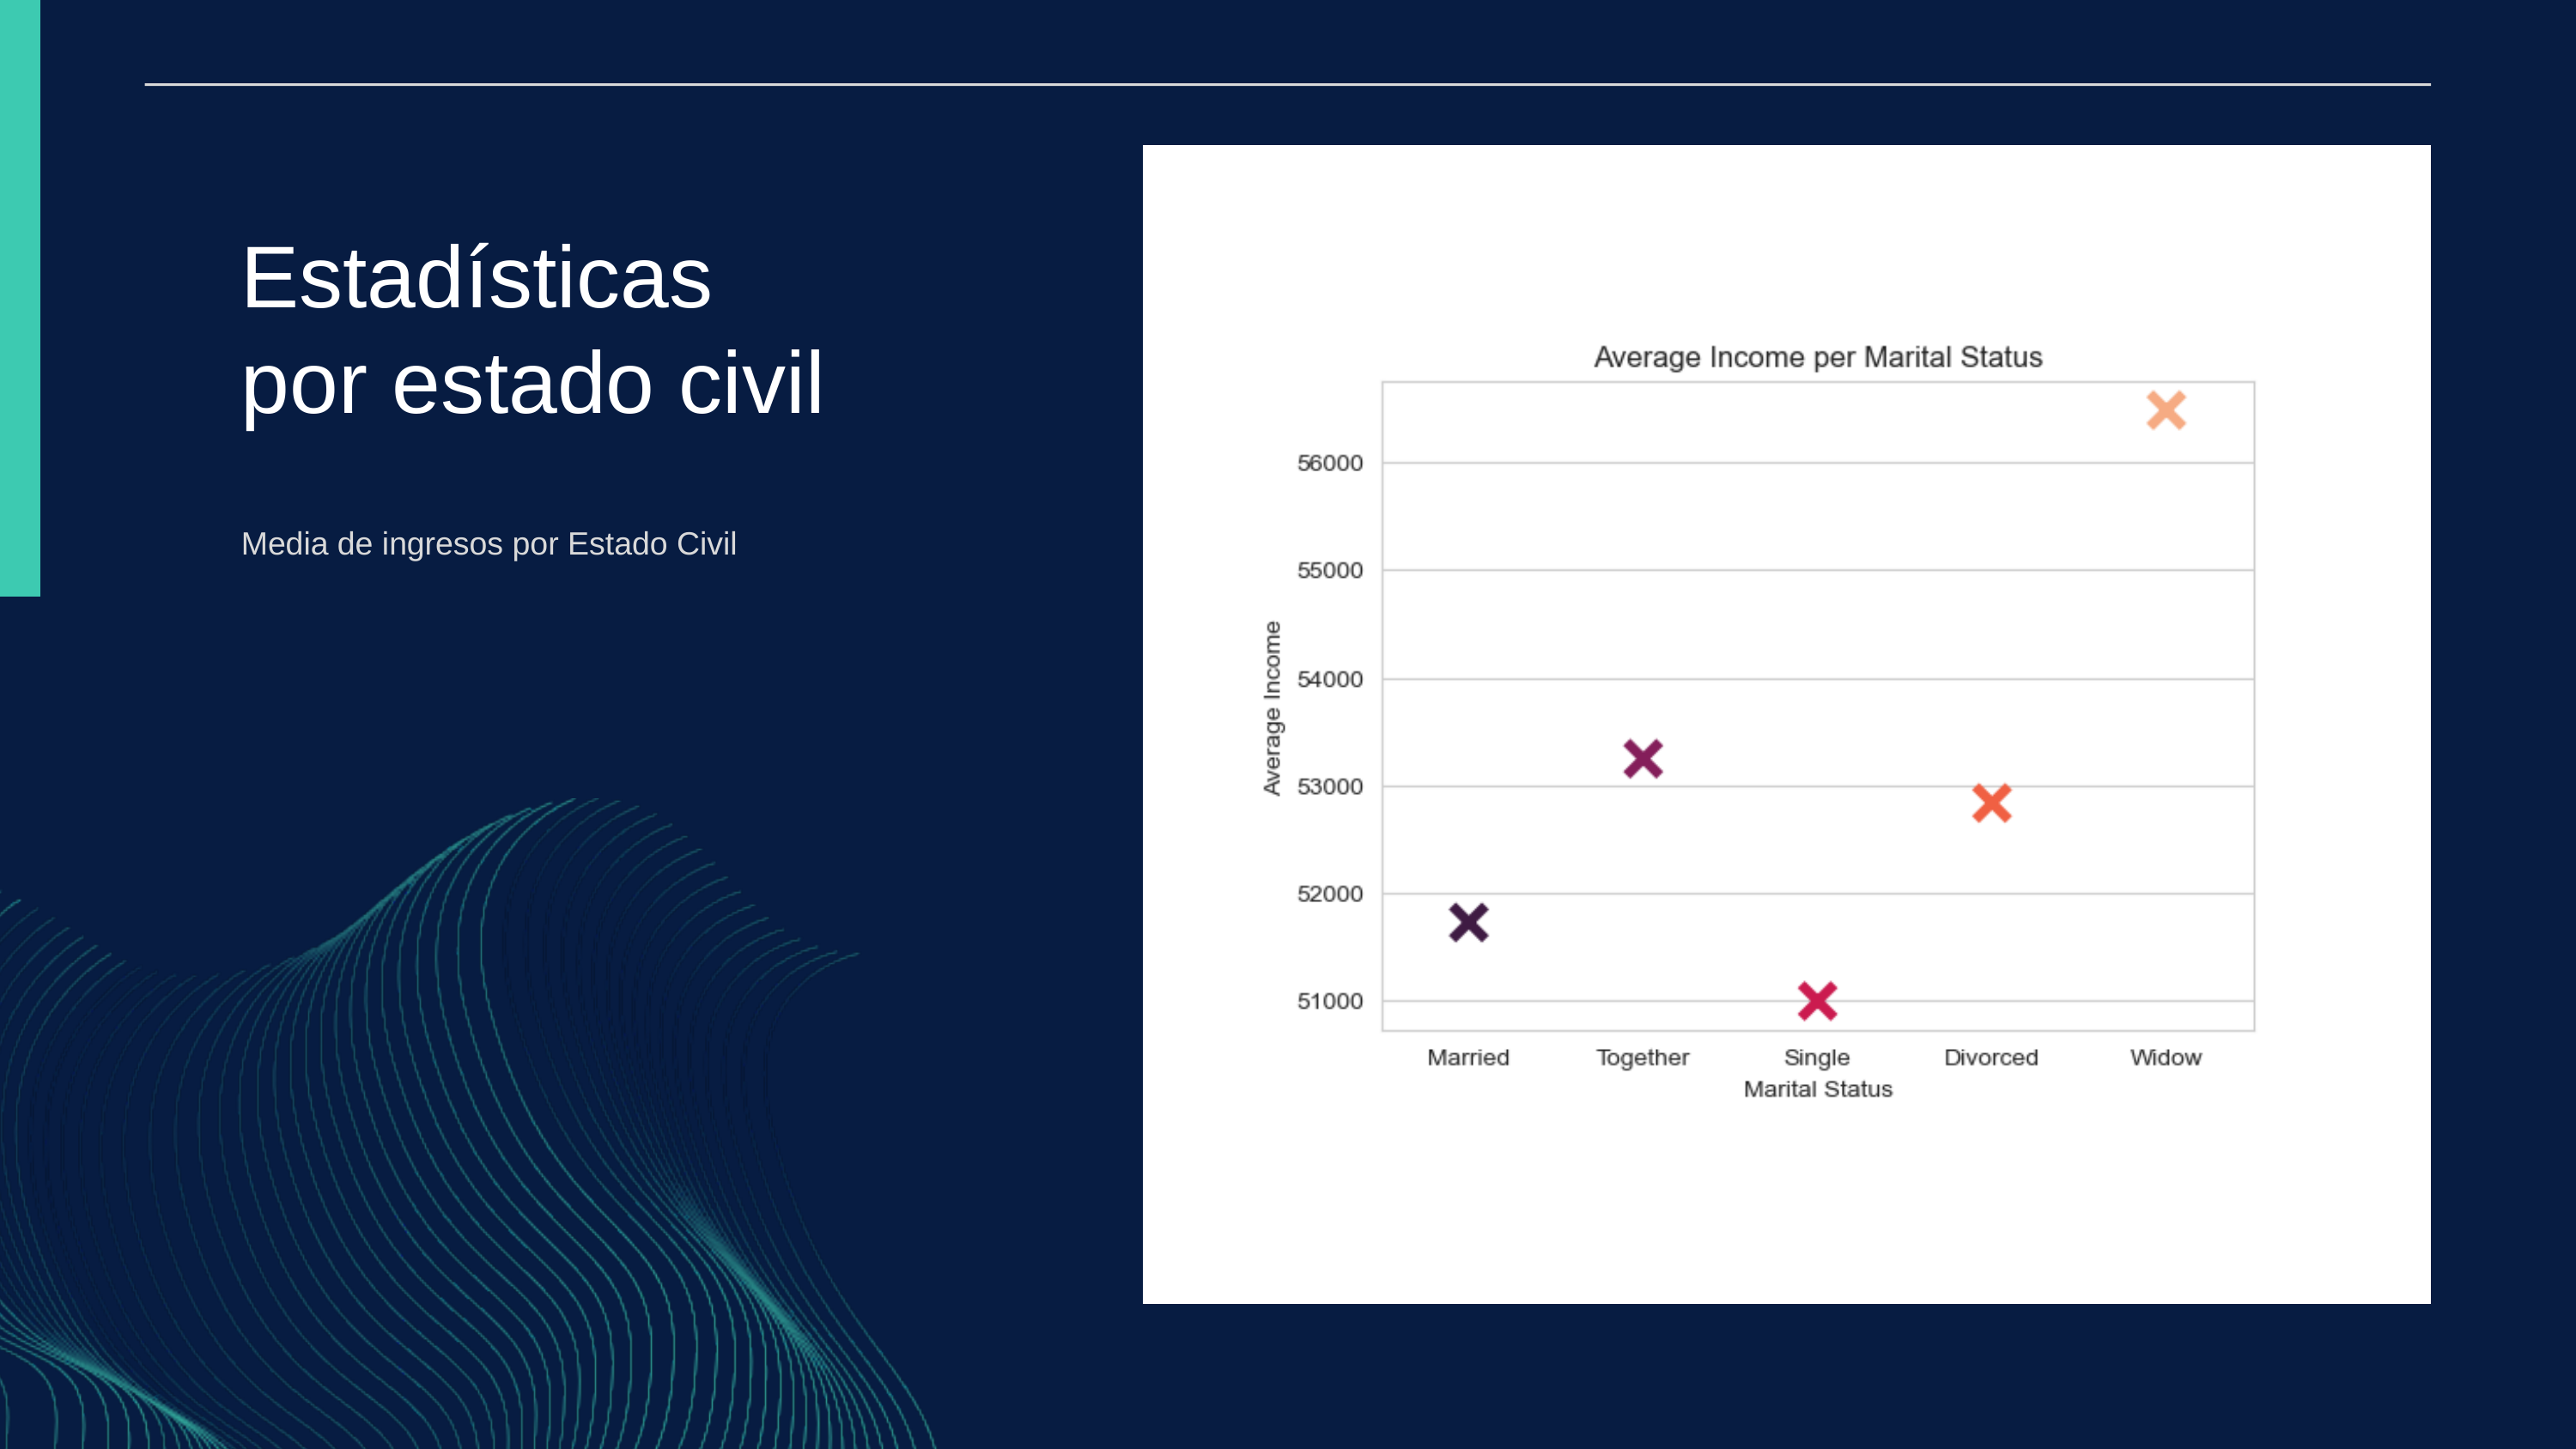

Estadísticas
por estado civil

Media de ingresos por Estado Civil